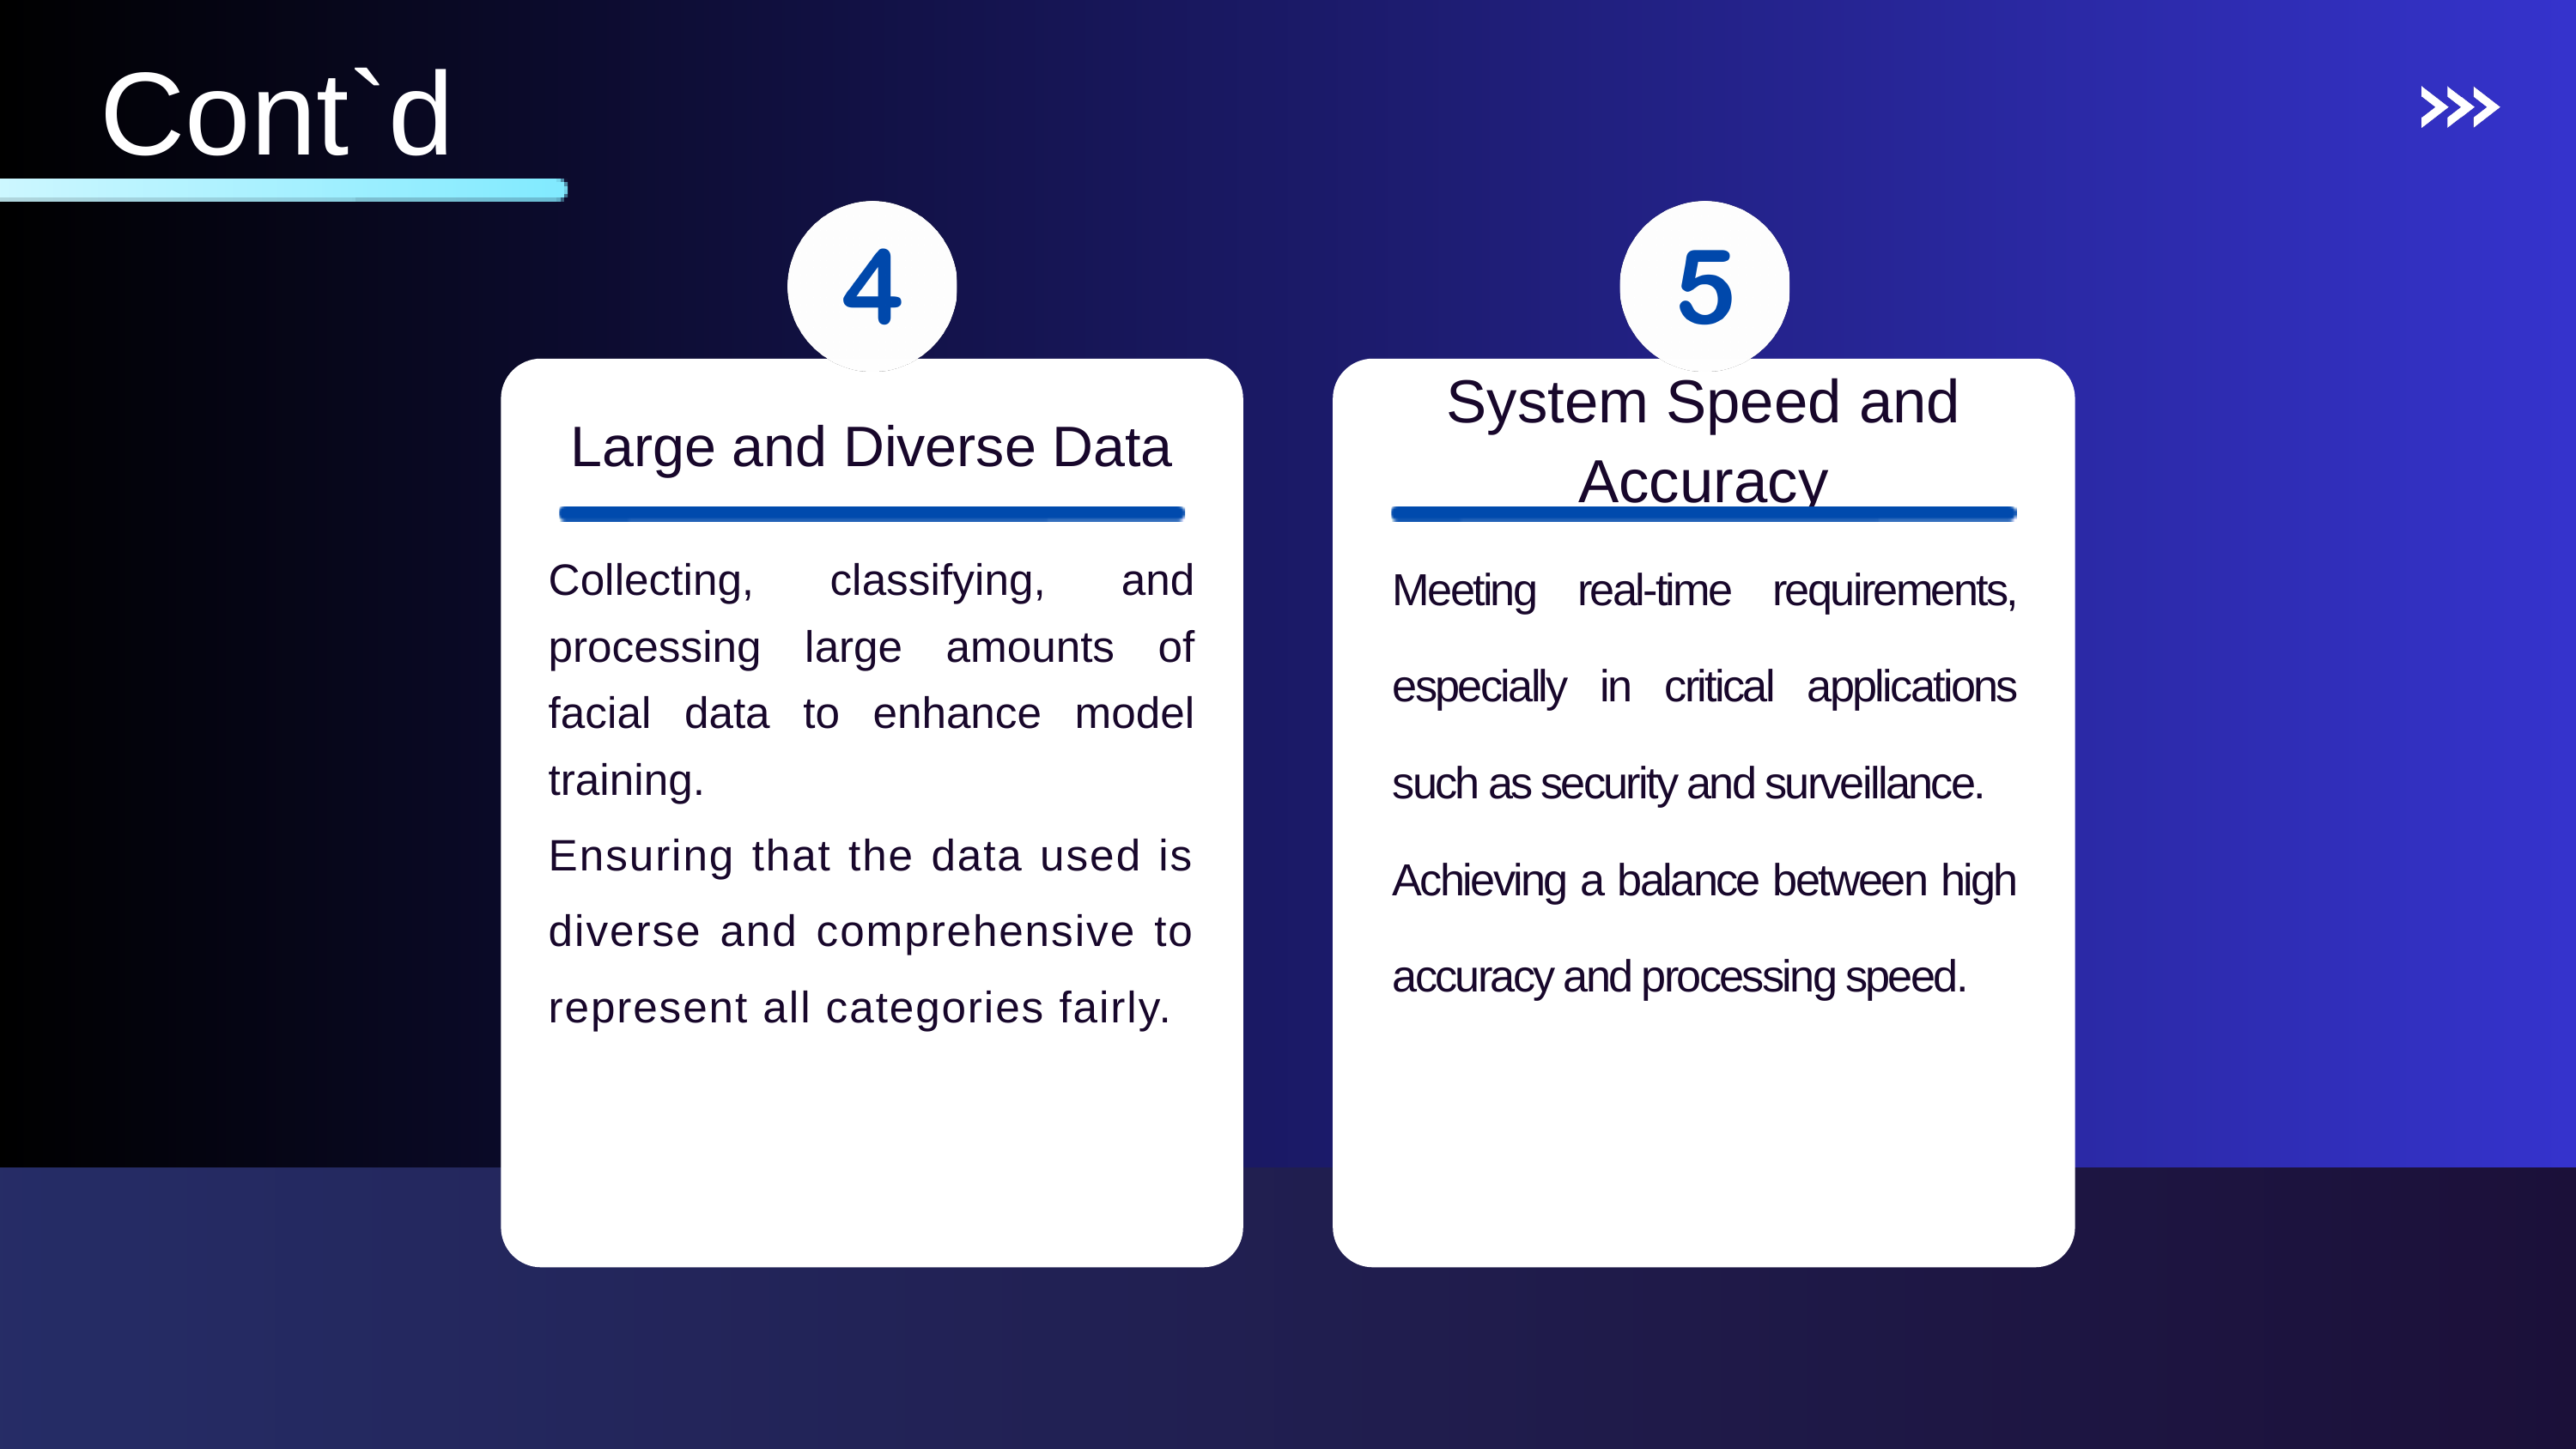

Cont`d

System Speed and Accuracy

Large and Diverse Data

Meeting real-time requirements, especially in critical applications such as security and surveillance.
Achieving a balance between high accuracy and processing speed.

Collecting, classifying, and processing large amounts of facial data to enhance model training.
Ensuring that the data used is diverse and comprehensive to represent all categories fairly.